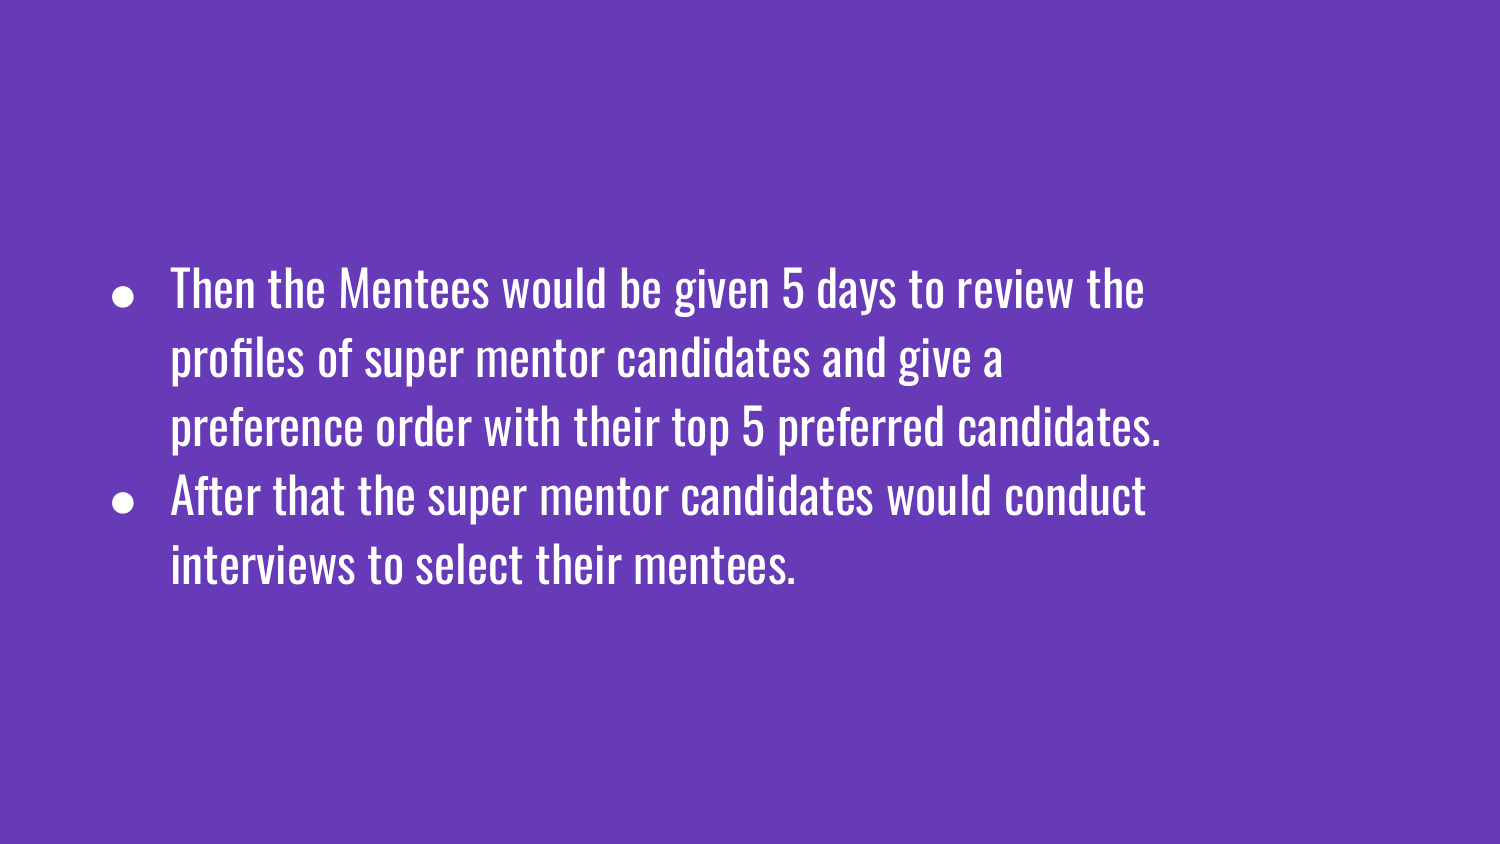

# Then the Mentees would be given 5 days to review the profiles of super mentor candidates and give a preference order with their top 5 preferred candidates.
After that the super mentor candidates would conduct interviews to select their mentees.